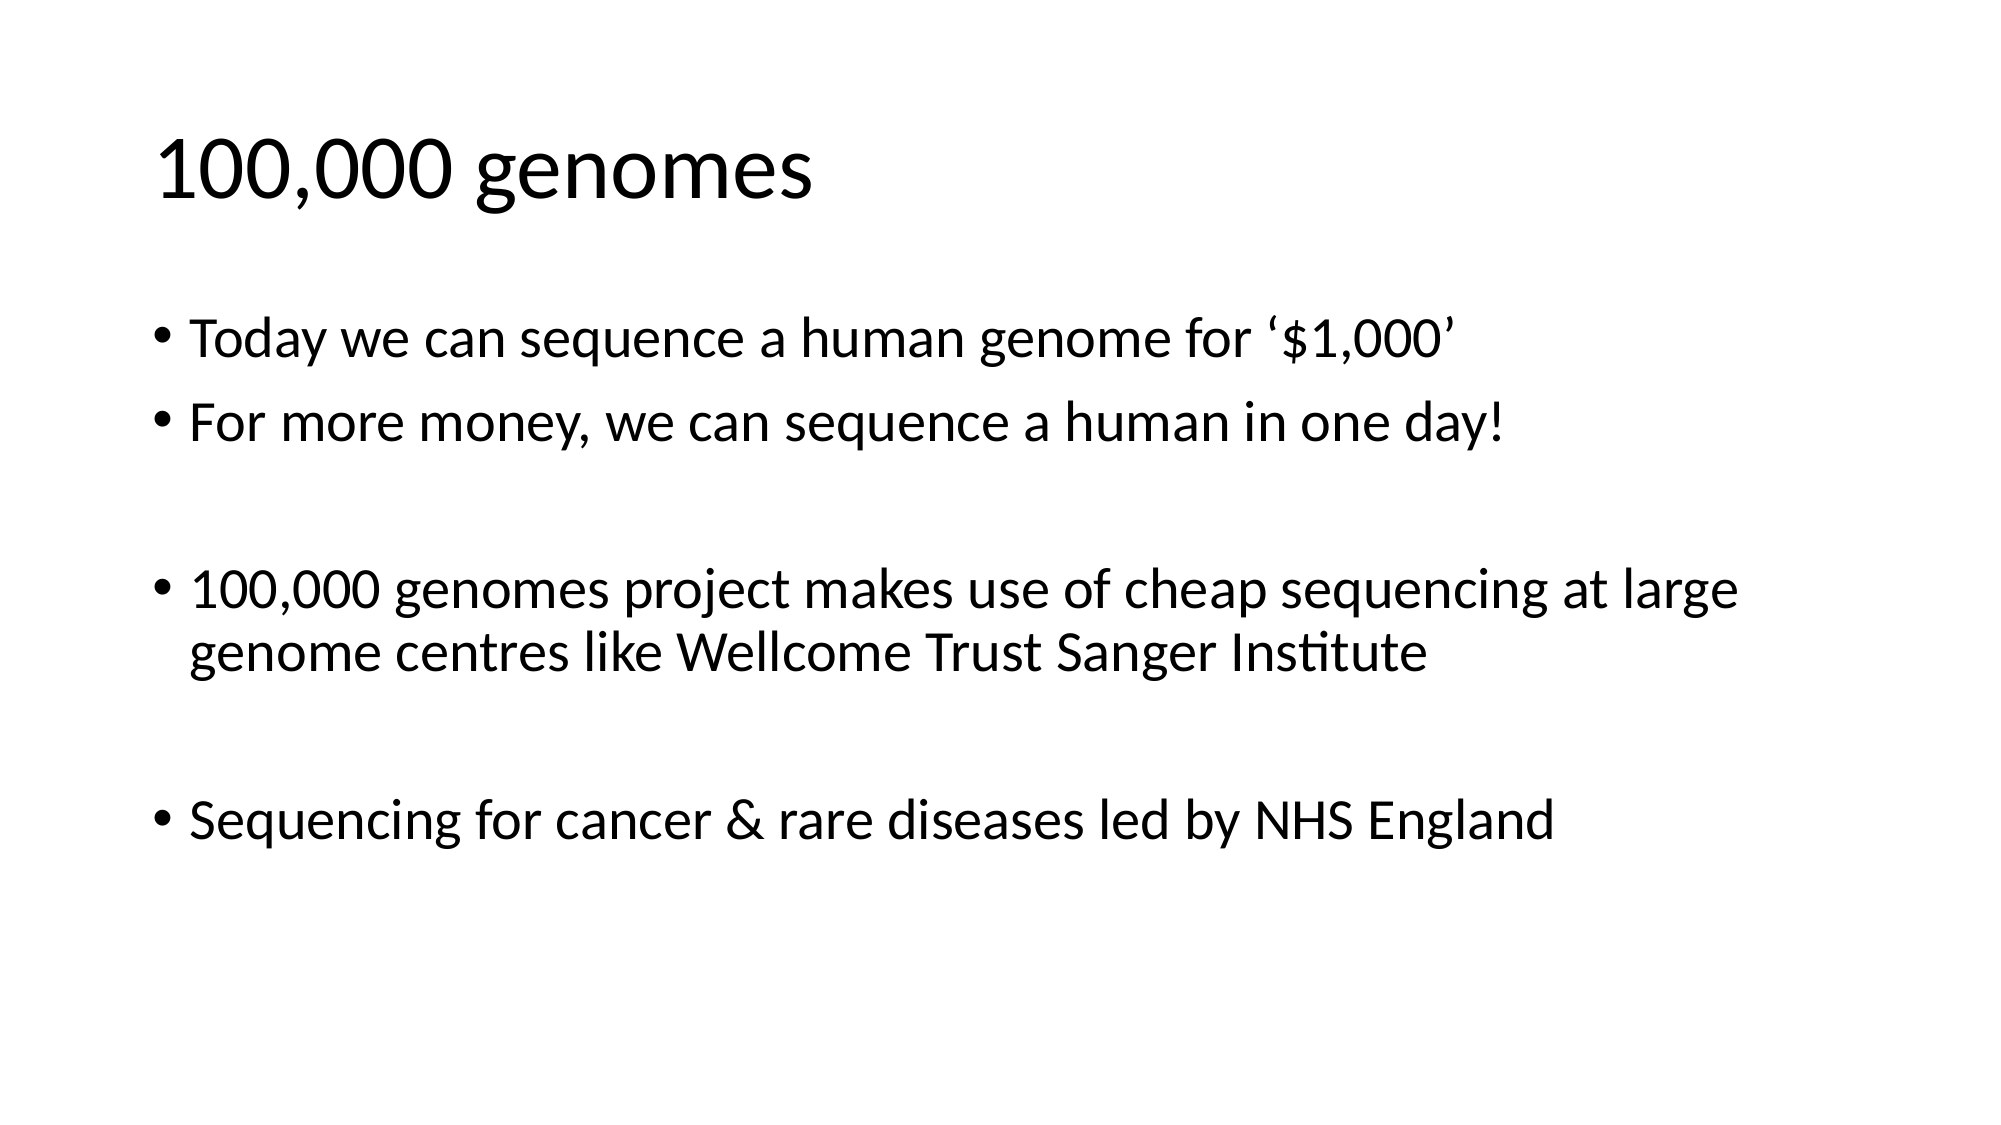

# 100,000 genomes
Today we can sequence a human genome for ‘$1,000’
For more money, we can sequence a human in one day!

100,000 genomes project makes use of cheap sequencing at large genome centres like Wellcome Trust Sanger Institute

Sequencing for cancer & rare diseases led by NHS England